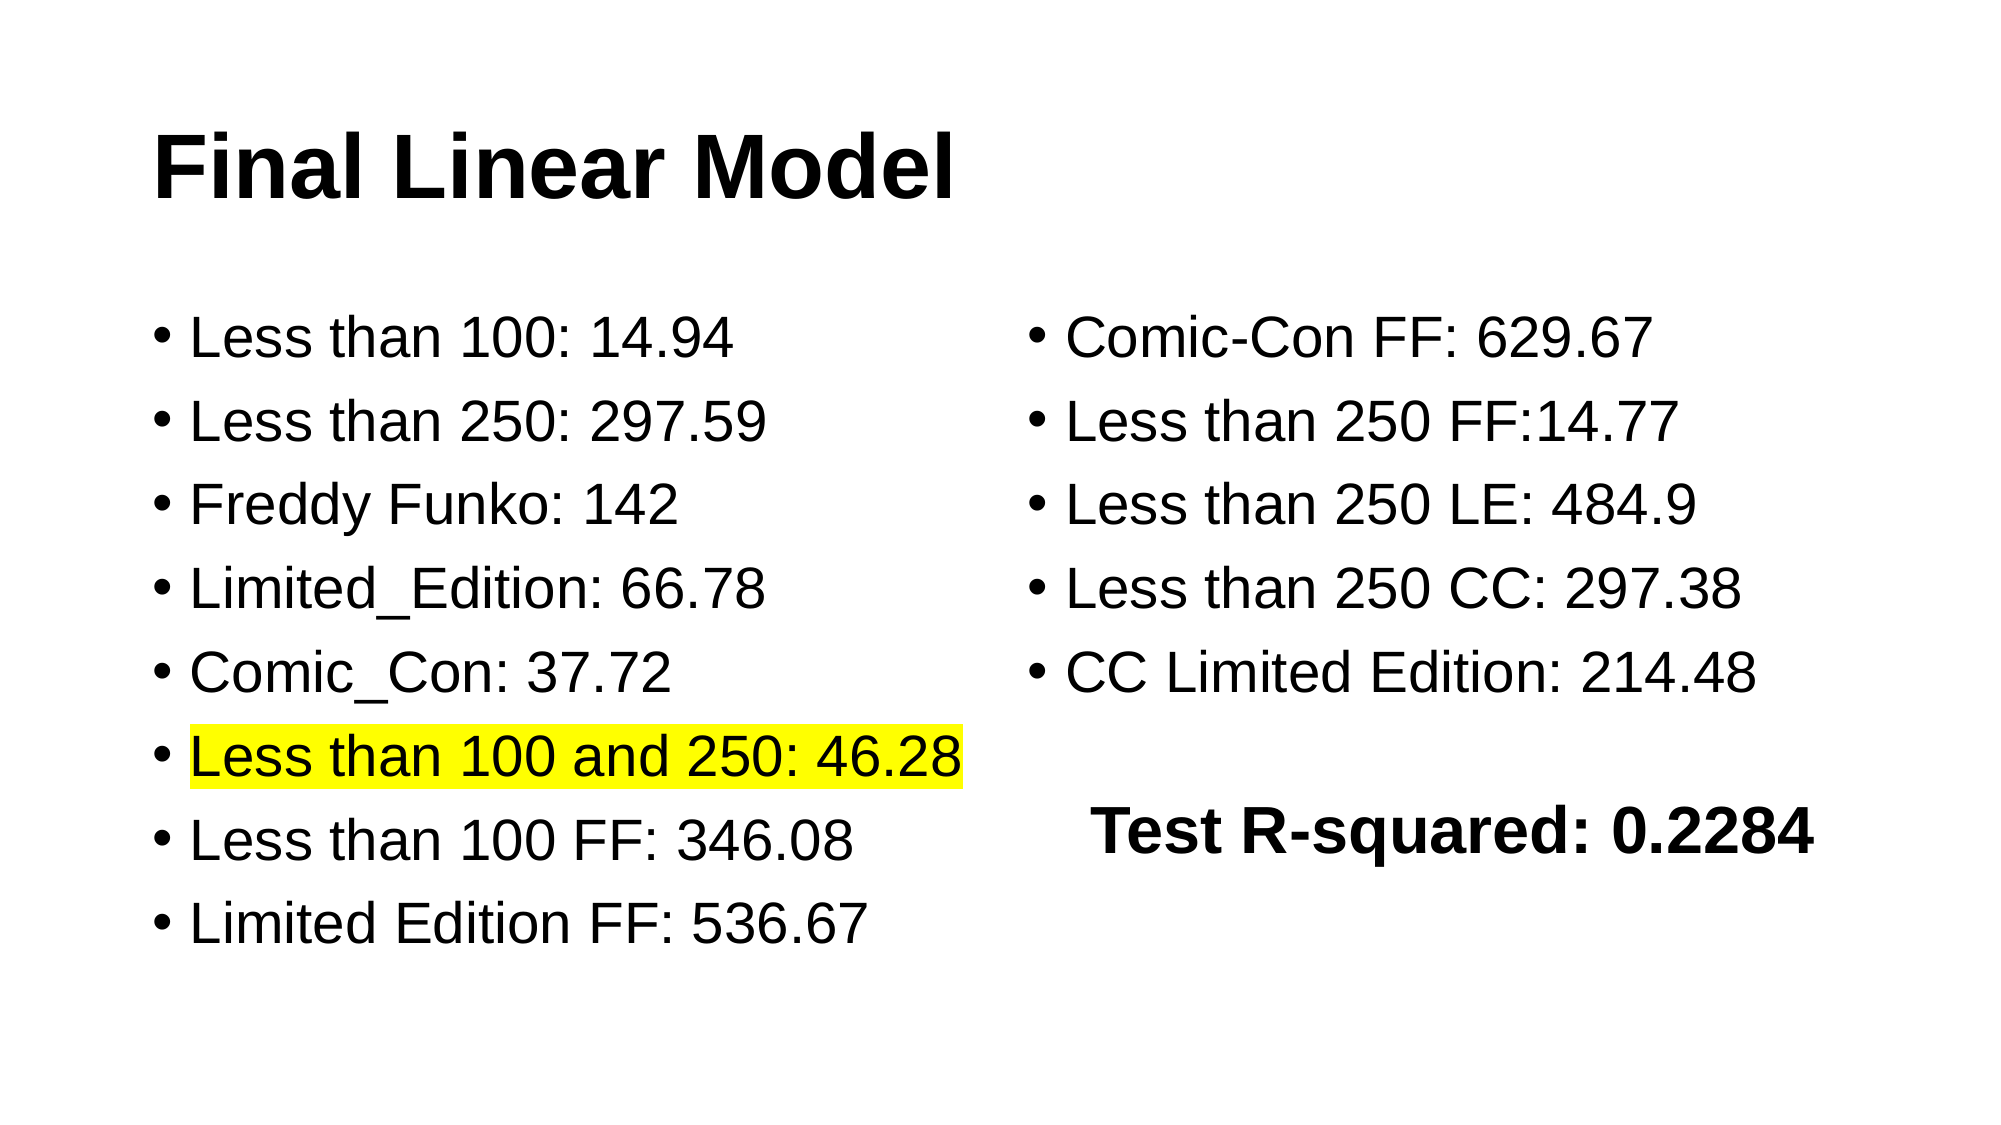

# Final Linear Model
Less than 100: 14.94
Less than 250: 297.59
Freddy Funko: 142
Limited_Edition: 66.78
Comic_Con: 37.72
Less than 100 and 250: 46.28
Less than 100 FF: 346.08
Limited Edition FF: 536.67

Comic-Con FF: 629.67
Less than 250 FF:14.77
Less than 250 LE: 484.9
Less than 250 CC: 297.38
CC Limited Edition: 214.48
Test R-squared: 0.2284